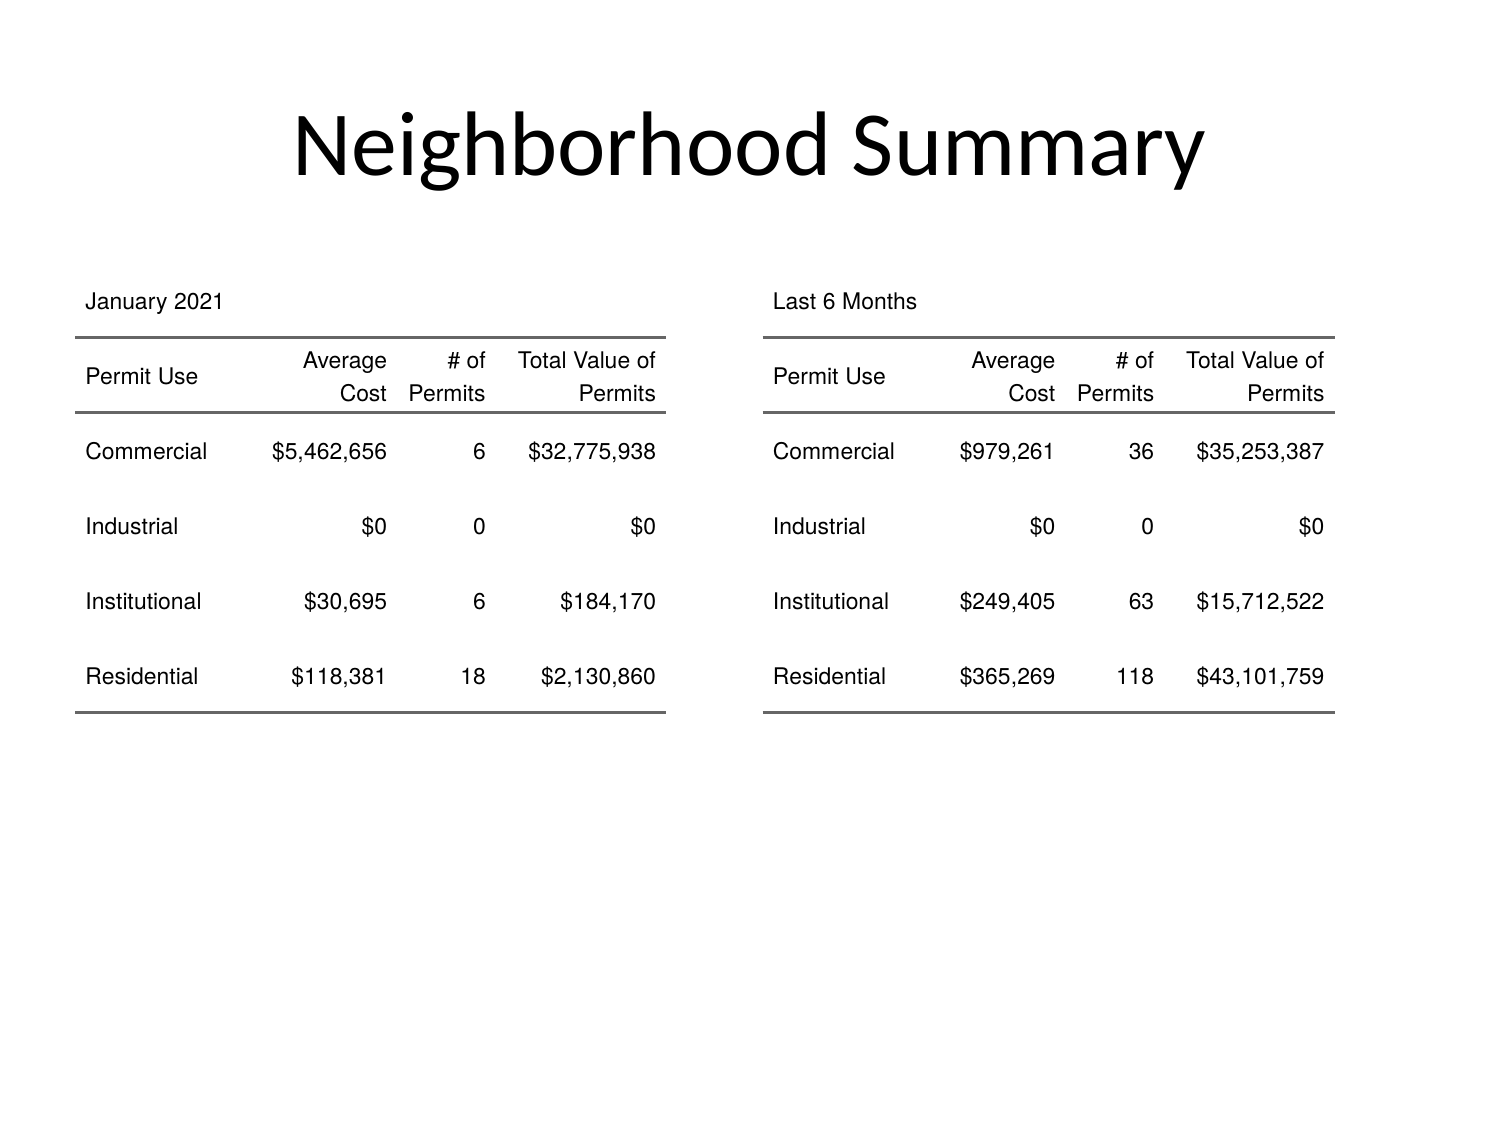

# Neighborhood Summary
| January 2021 | January 2021 | January 2021 | January 2021 |
| --- | --- | --- | --- |
| Permit Use | Average Cost | # of Permits | Total Value of Permits |
| Commercial | $5,462,656 | 6 | $32,775,938 |
| Industrial | $0 | 0 | $0 |
| Institutional | $30,695 | 6 | $184,170 |
| Residential | $118,381 | 18 | $2,130,860 |
| Last 6 Months | Last 6 Months | Last 6 Months | Last 6 Months |
| --- | --- | --- | --- |
| Permit Use | Average Cost | # of Permits | Total Value of Permits |
| Commercial | $979,261 | 36 | $35,253,387 |
| Industrial | $0 | 0 | $0 |
| Institutional | $249,405 | 63 | $15,712,522 |
| Residential | $365,269 | 118 | $43,101,759 |